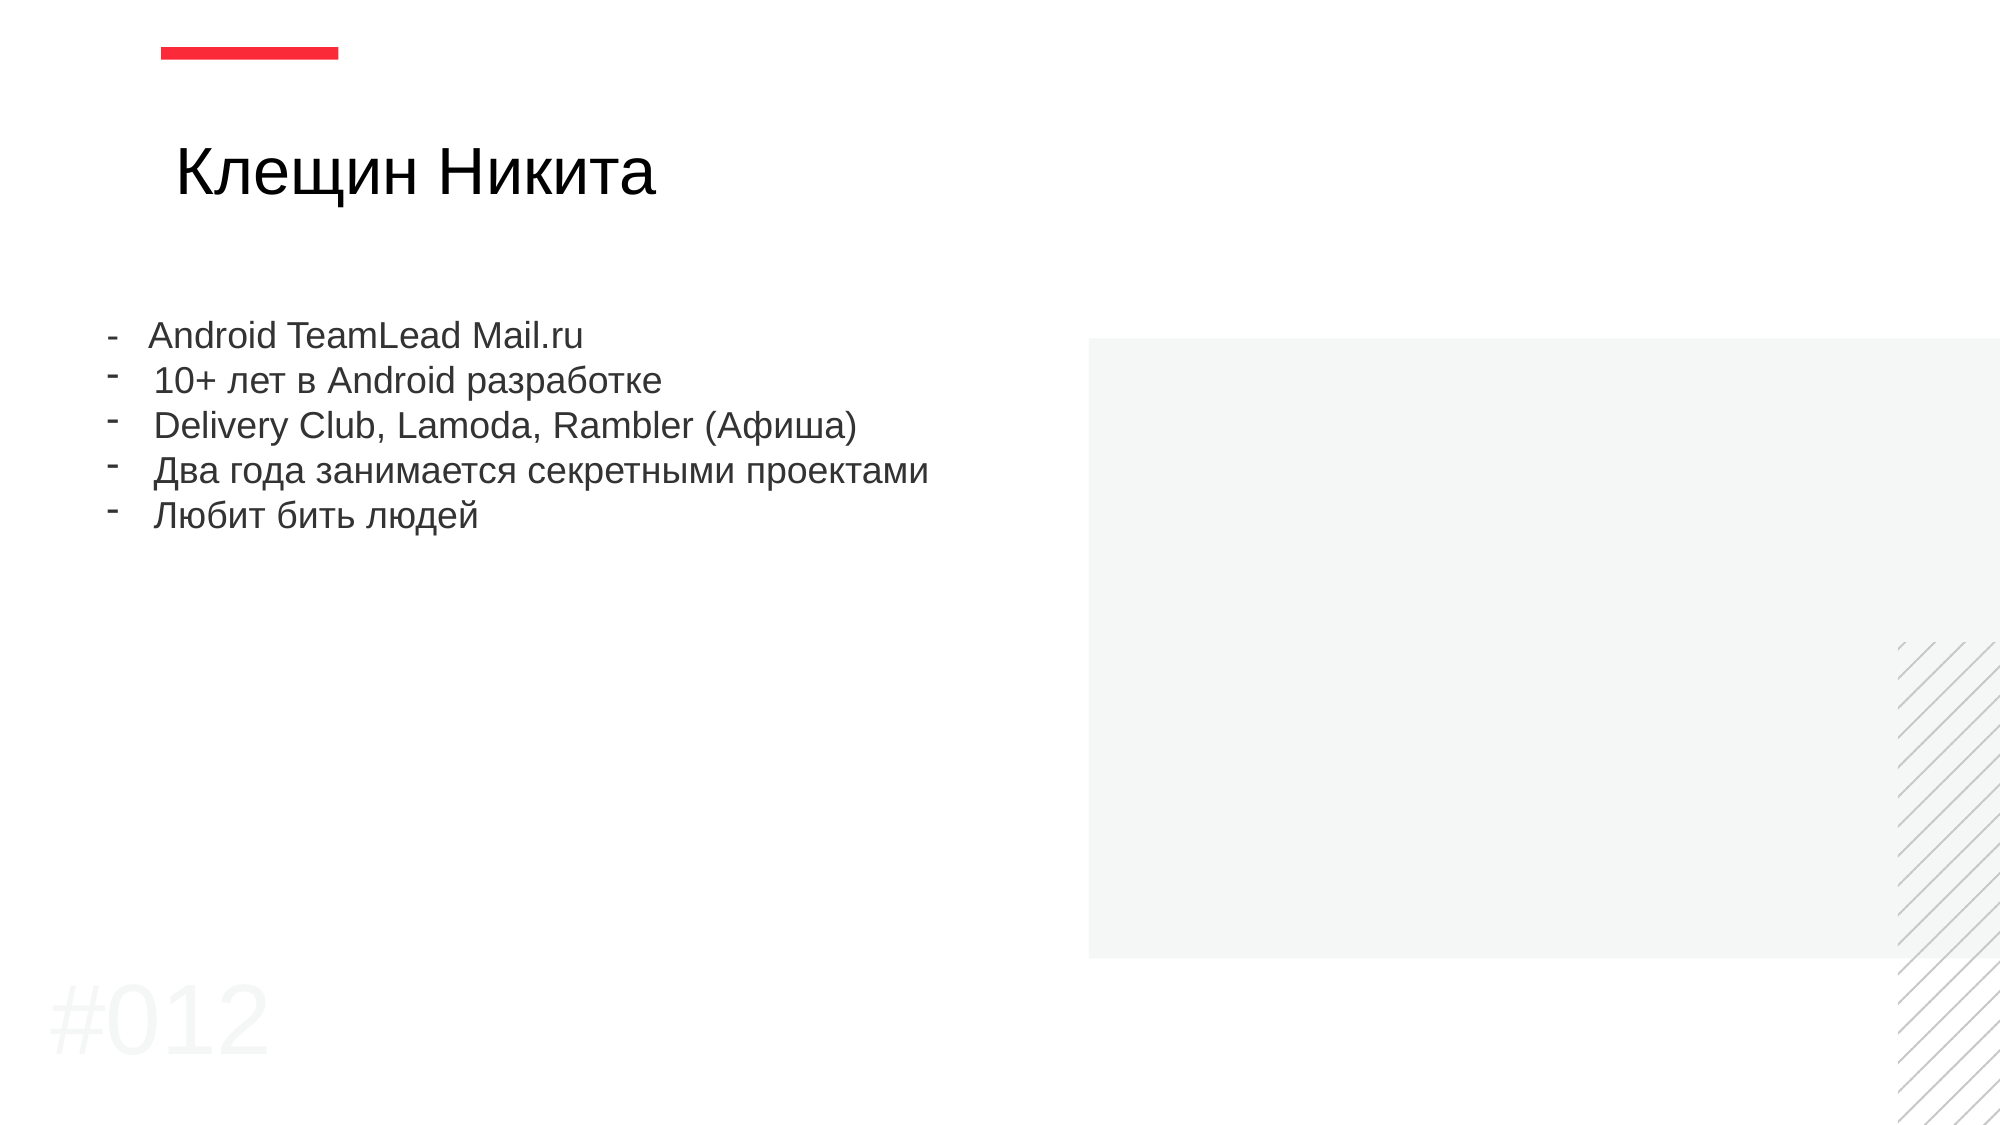

Клещин Никита
-   Android TeamLead Mail.ru
10+ лет в Android разработке
Delivery Club, Lamoda, Rambler (Афиша)
Два года занимается секретными проектами
Любит бить людей

#012